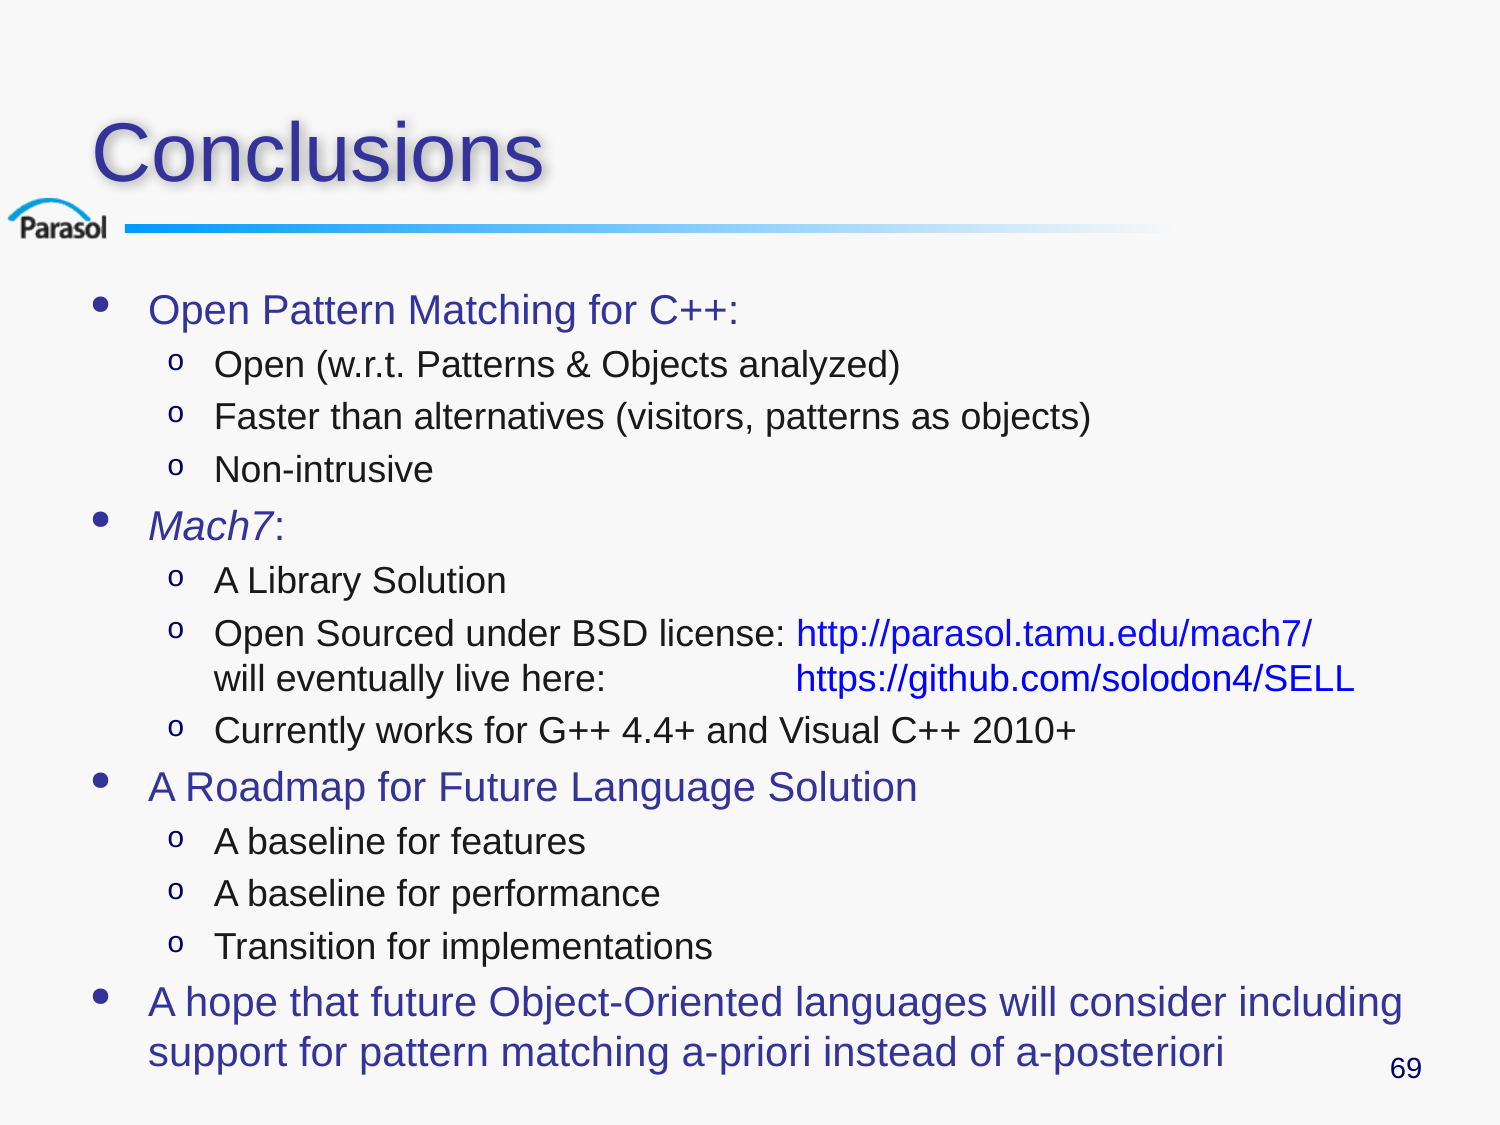

# Conclusions
Open Pattern Matching for C++:
Open (w.r.t. Patterns & Objects analyzed)
Faster than alternatives (visitors, patterns as objects)
Non-intrusive
Mach7:
A Library Solution
Open Sourced under BSD license: http://parasol.tamu.edu/mach7/
will eventually live here:                  https://github.com/solodon4/SELL
Currently works for G++ 4.4+ and Visual C++ 2010+
A Roadmap for Future Language Solution
A baseline for features
A baseline for performance
Transition for implementations
A hope that future Object-Oriented languages will consider including support for pattern matching a-priori instead of a-posteriori
69